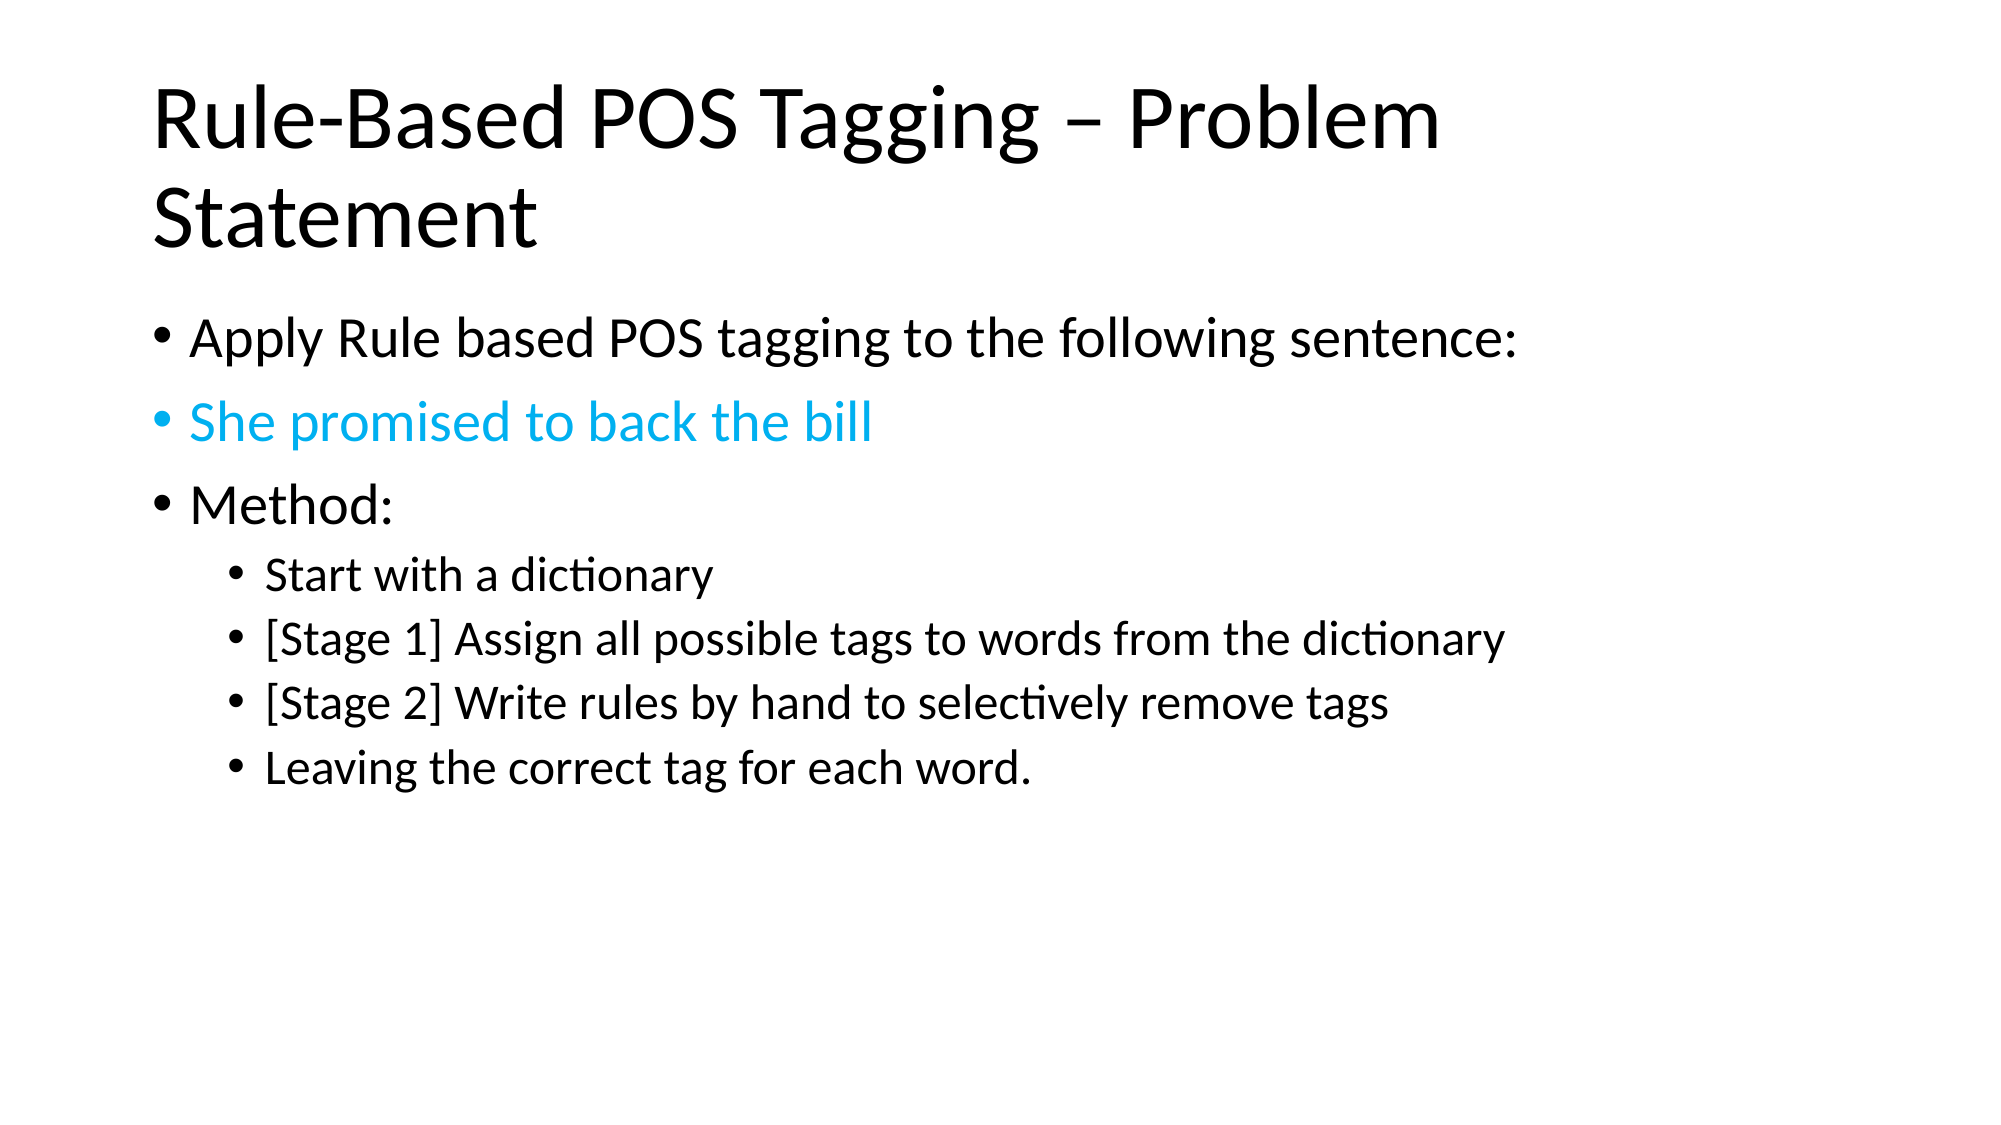

# Rule-Based POS Tagging – Problem Statement
Apply Rule based POS tagging to the following sentence:
She promised to back the bill
Method:
Start with a dictionary
[Stage 1] Assign all possible tags to words from the dictionary
[Stage 2] Write rules by hand to selectively remove tags
Leaving the correct tag for each word.